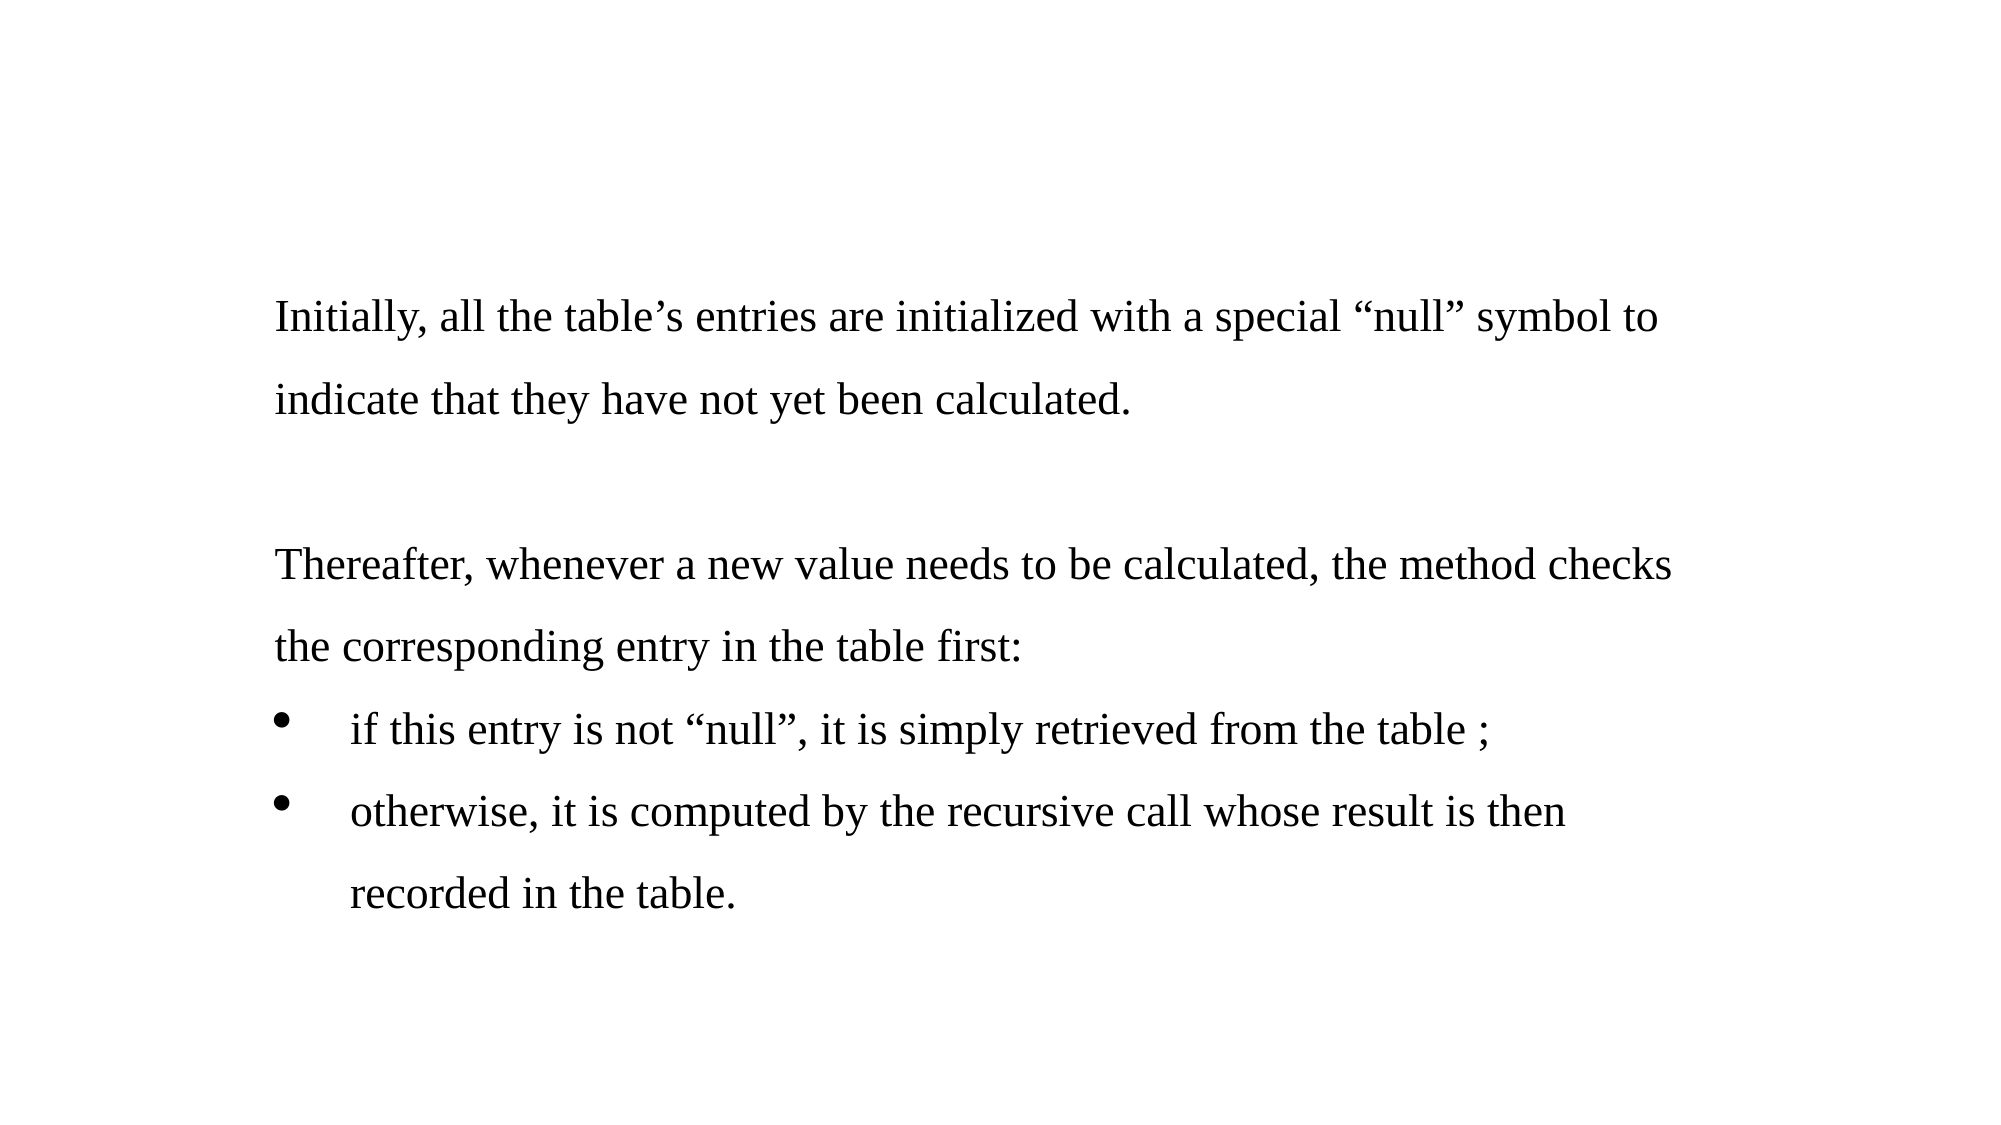

Initially, all the table’s entries are initialized with a special “null” symbol to indicate that they have not yet been calculated.

Thereafter, whenever a new value needs to be calculated, the method checks the corresponding entry in the table first:
if this entry is not “null”, it is simply retrieved from the table ;
otherwise, it is computed by the recursive call whose result is then recorded in the table.